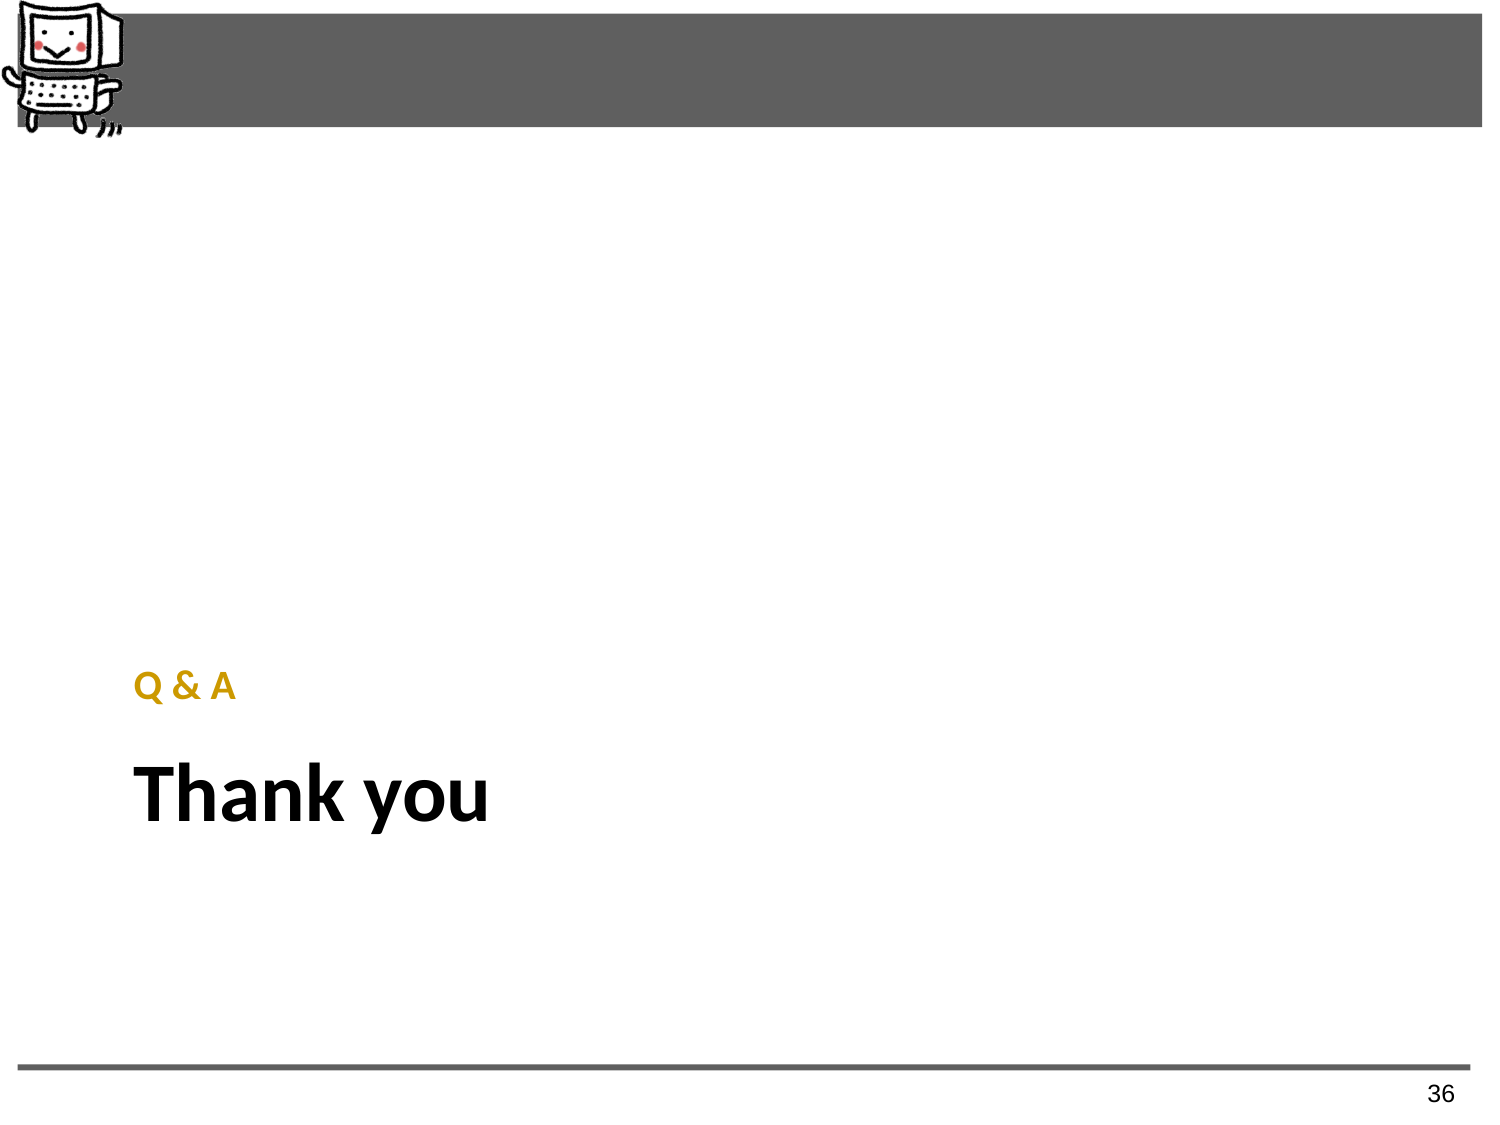

Q & A
# Thank you
36